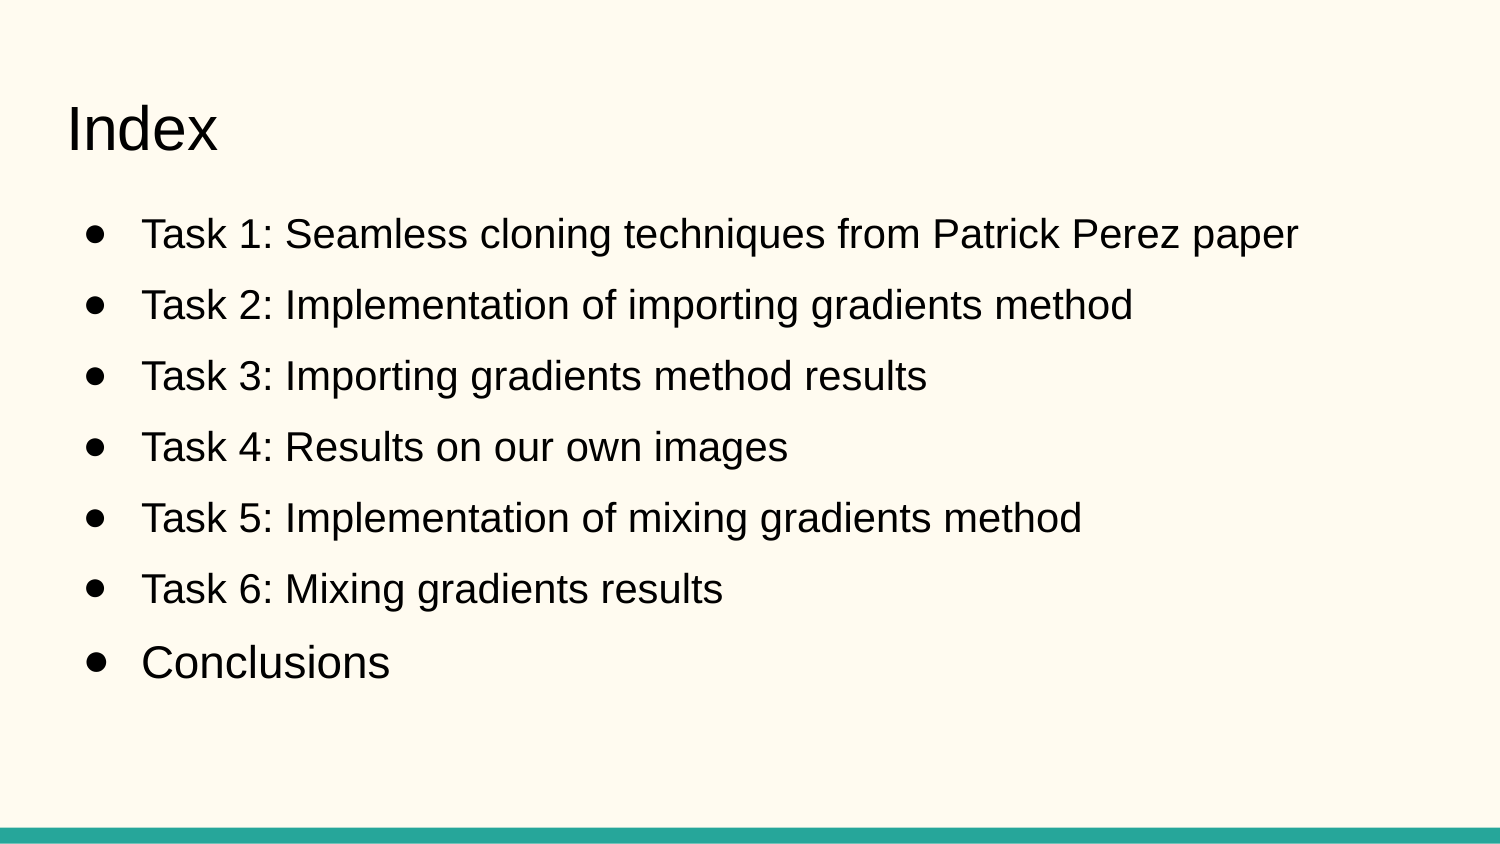

# Index
Task 1: Seamless cloning techniques from Patrick Perez paper
Task 2: Implementation of importing gradients method
Task 3: Importing gradients method results
Task 4: Results on our own images
Task 5: Implementation of mixing gradients method
Task 6: Mixing gradients results
Conclusions